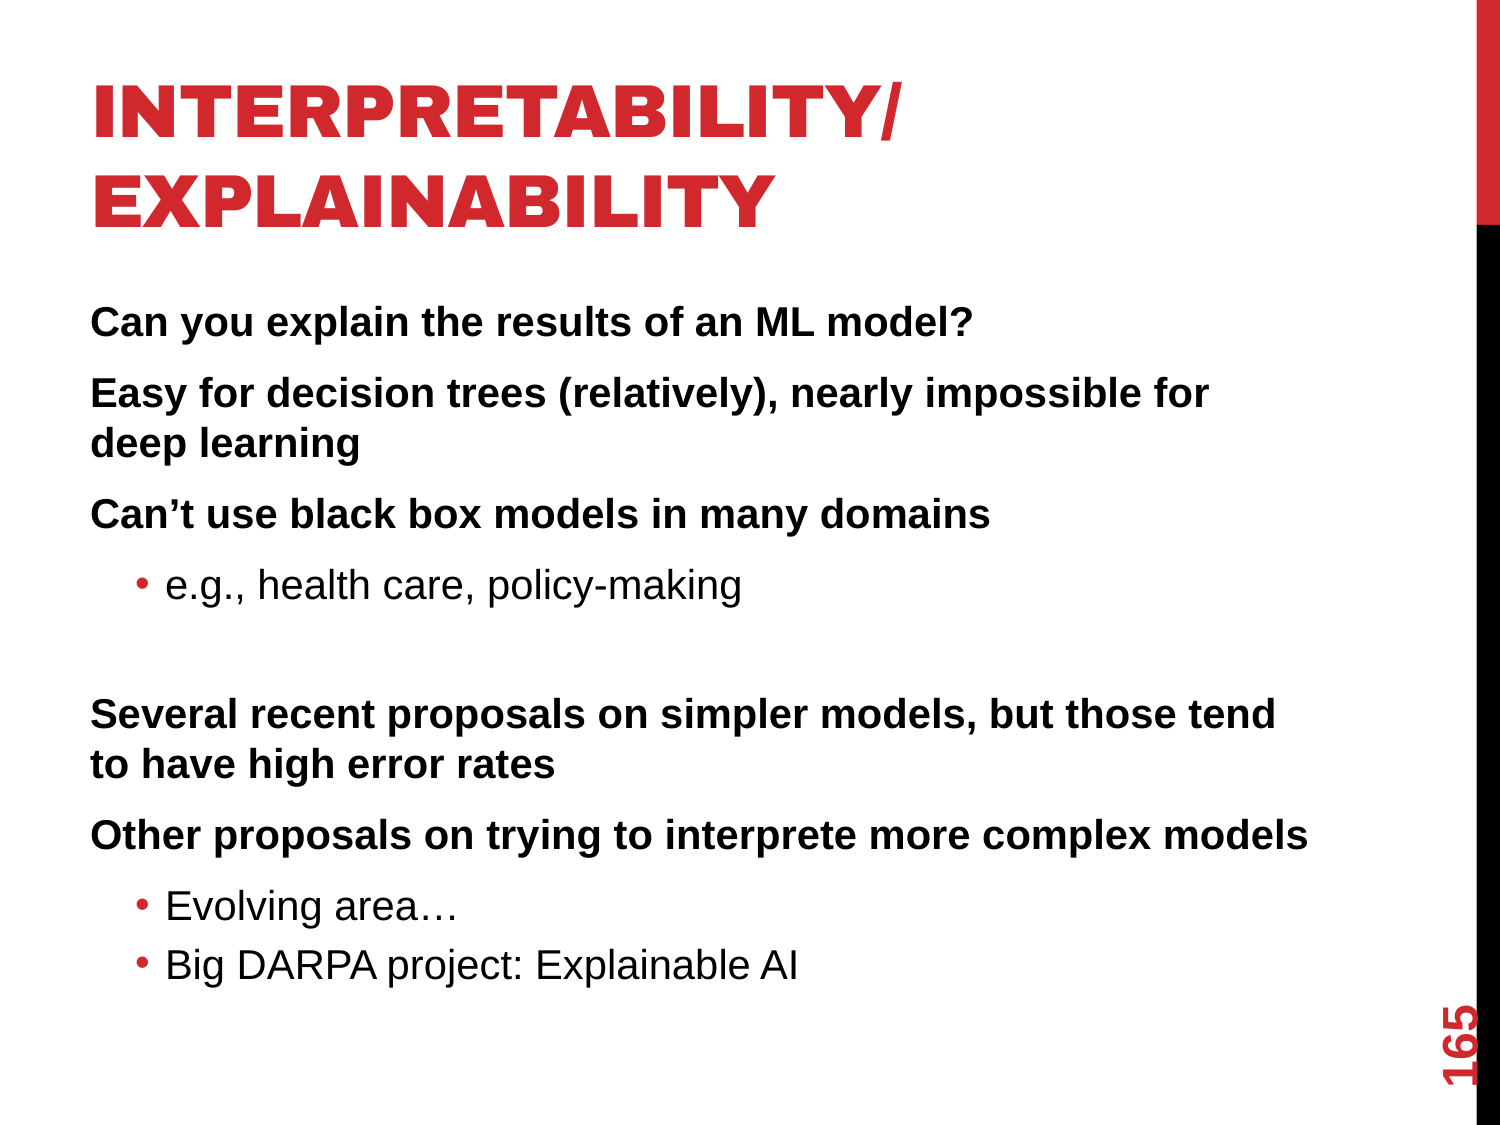

# Interpretability/Explainability
Can you explain the results of an ML model?
Easy for decision trees (relatively), nearly impossible for deep learning
Can’t use black box models in many domains
e.g., health care, policy-making

Several recent proposals on simpler models, but those tend to have high error rates
Other proposals on trying to interprete more complex models
Evolving area…
Big DARPA project: Explainable AI
165